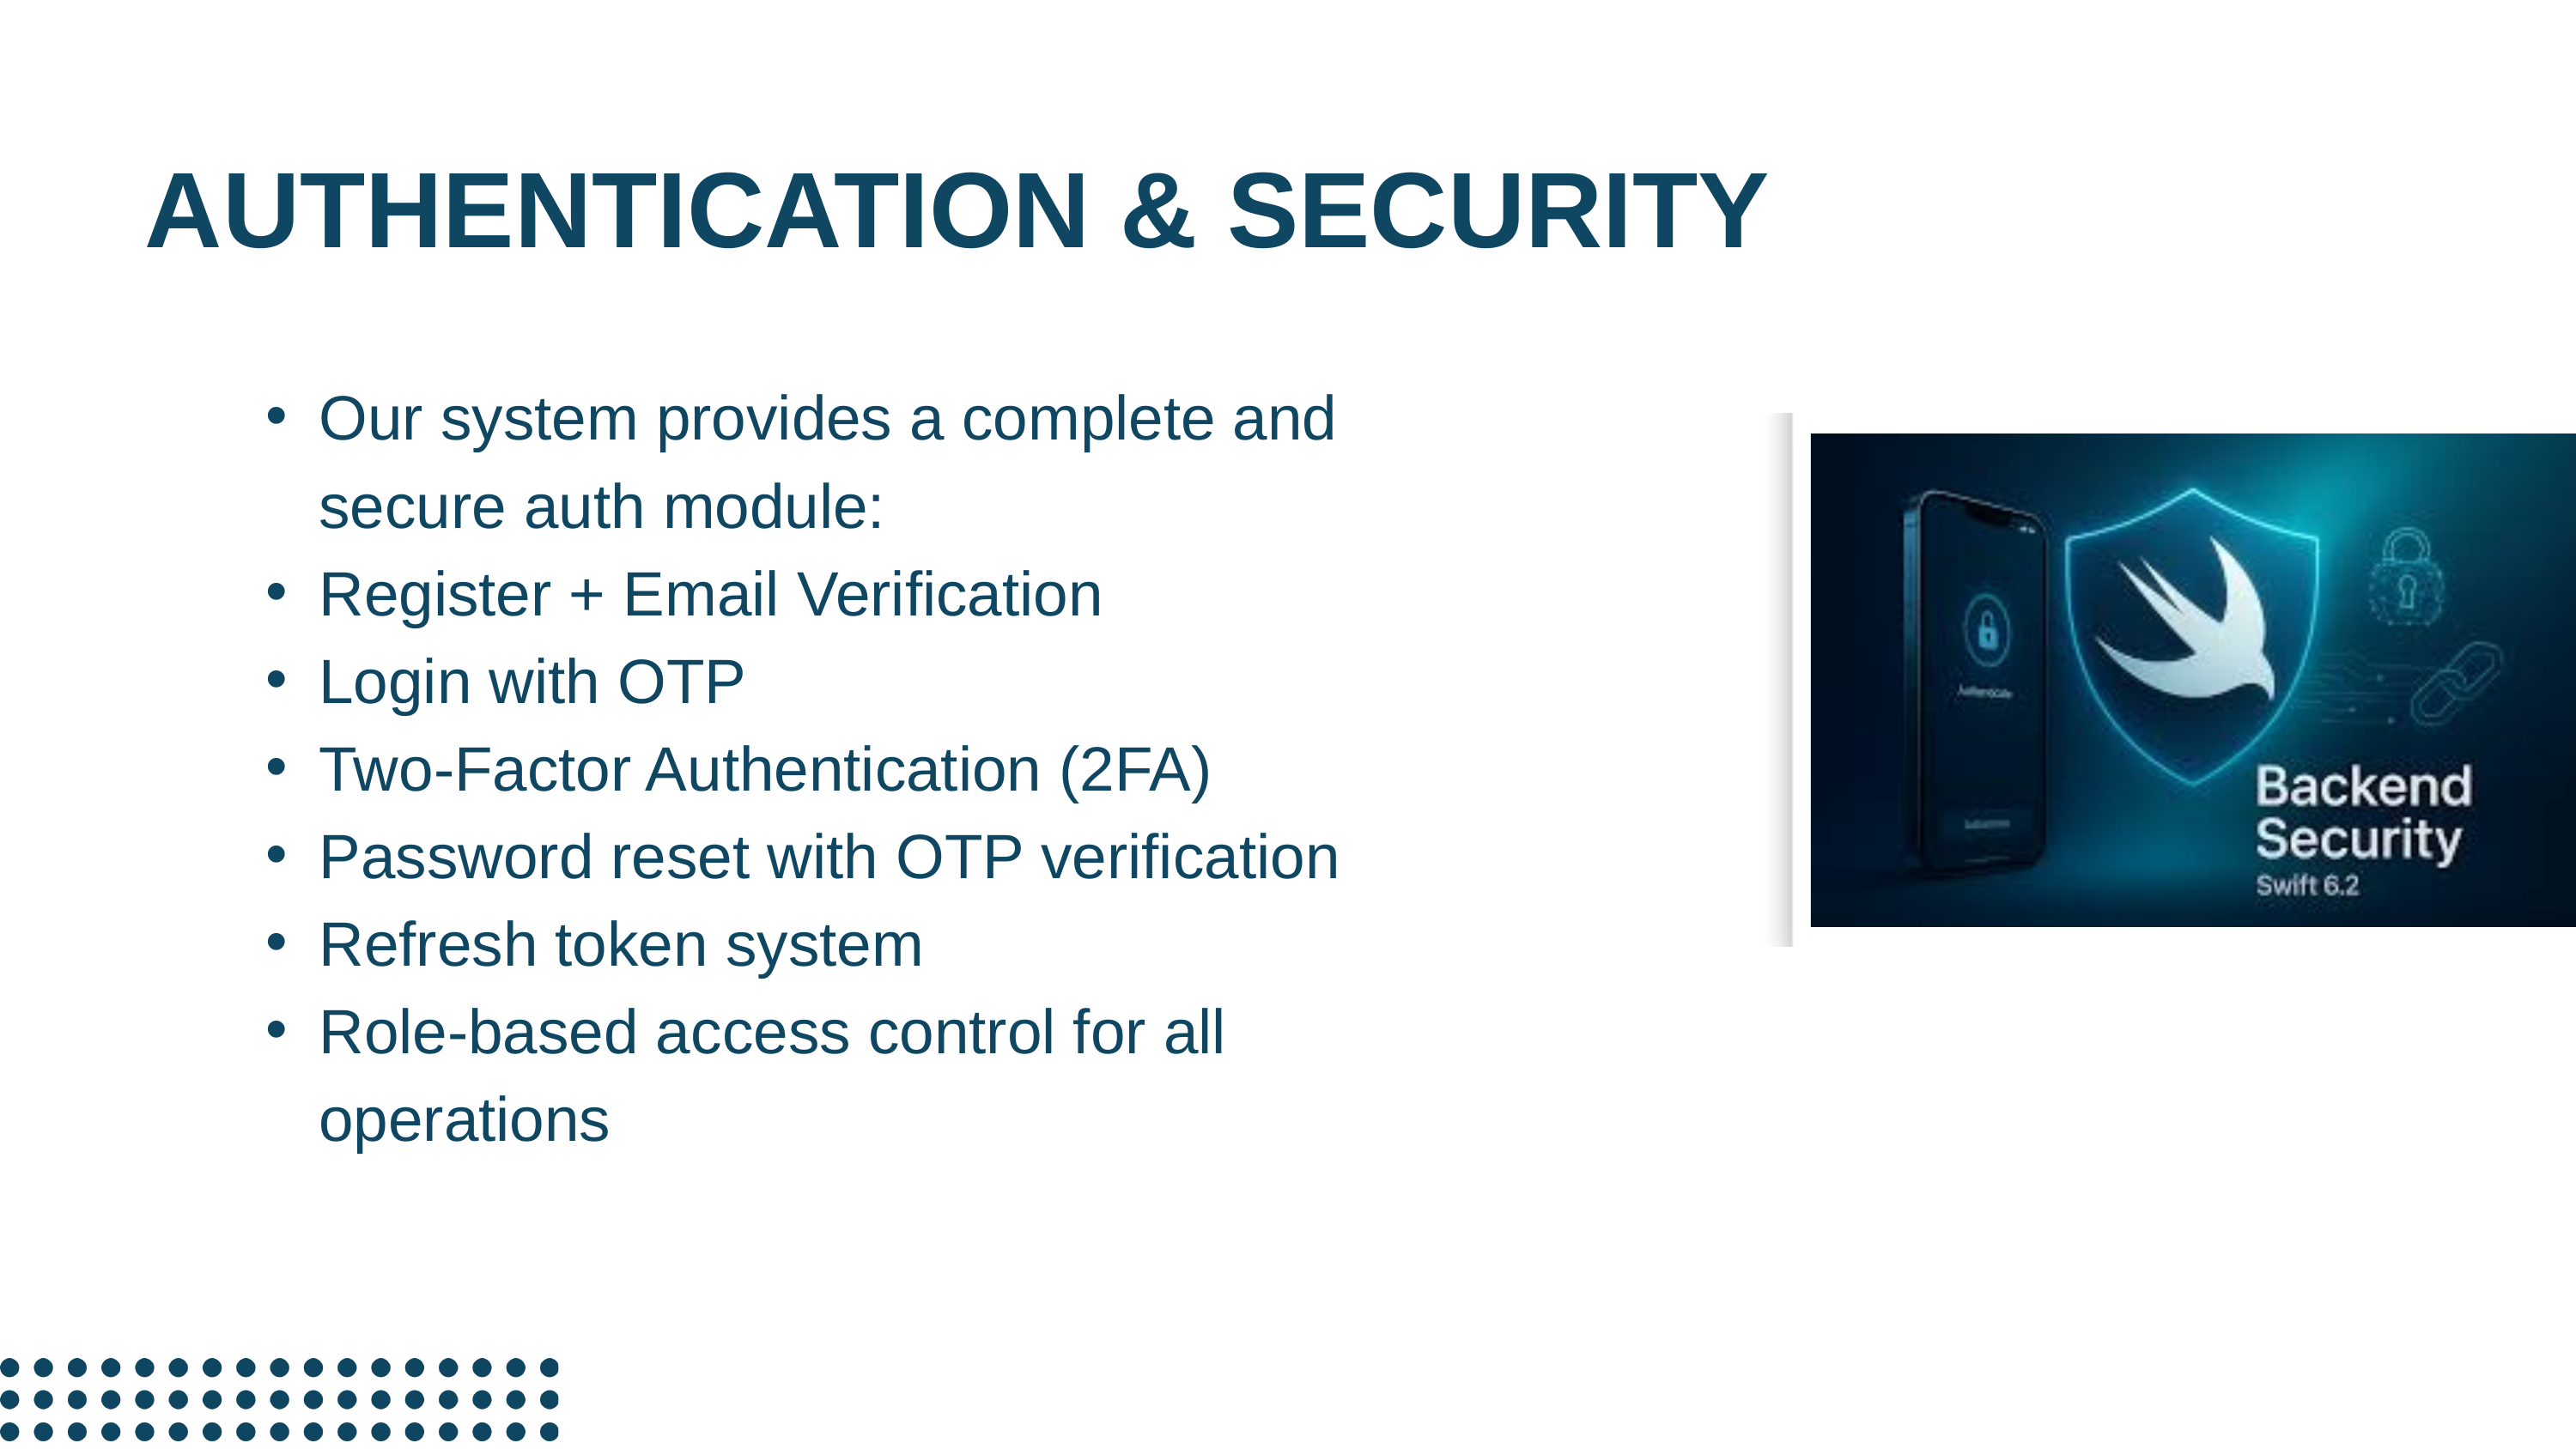

AUTHENTICATION & SECURITY
Our system provides a complete and secure auth module:
Register + Email Verification
Login with OTP
Two-Factor Authentication (2FA)
Password reset with OTP verification
Refresh token system
Role-based access control for all operations